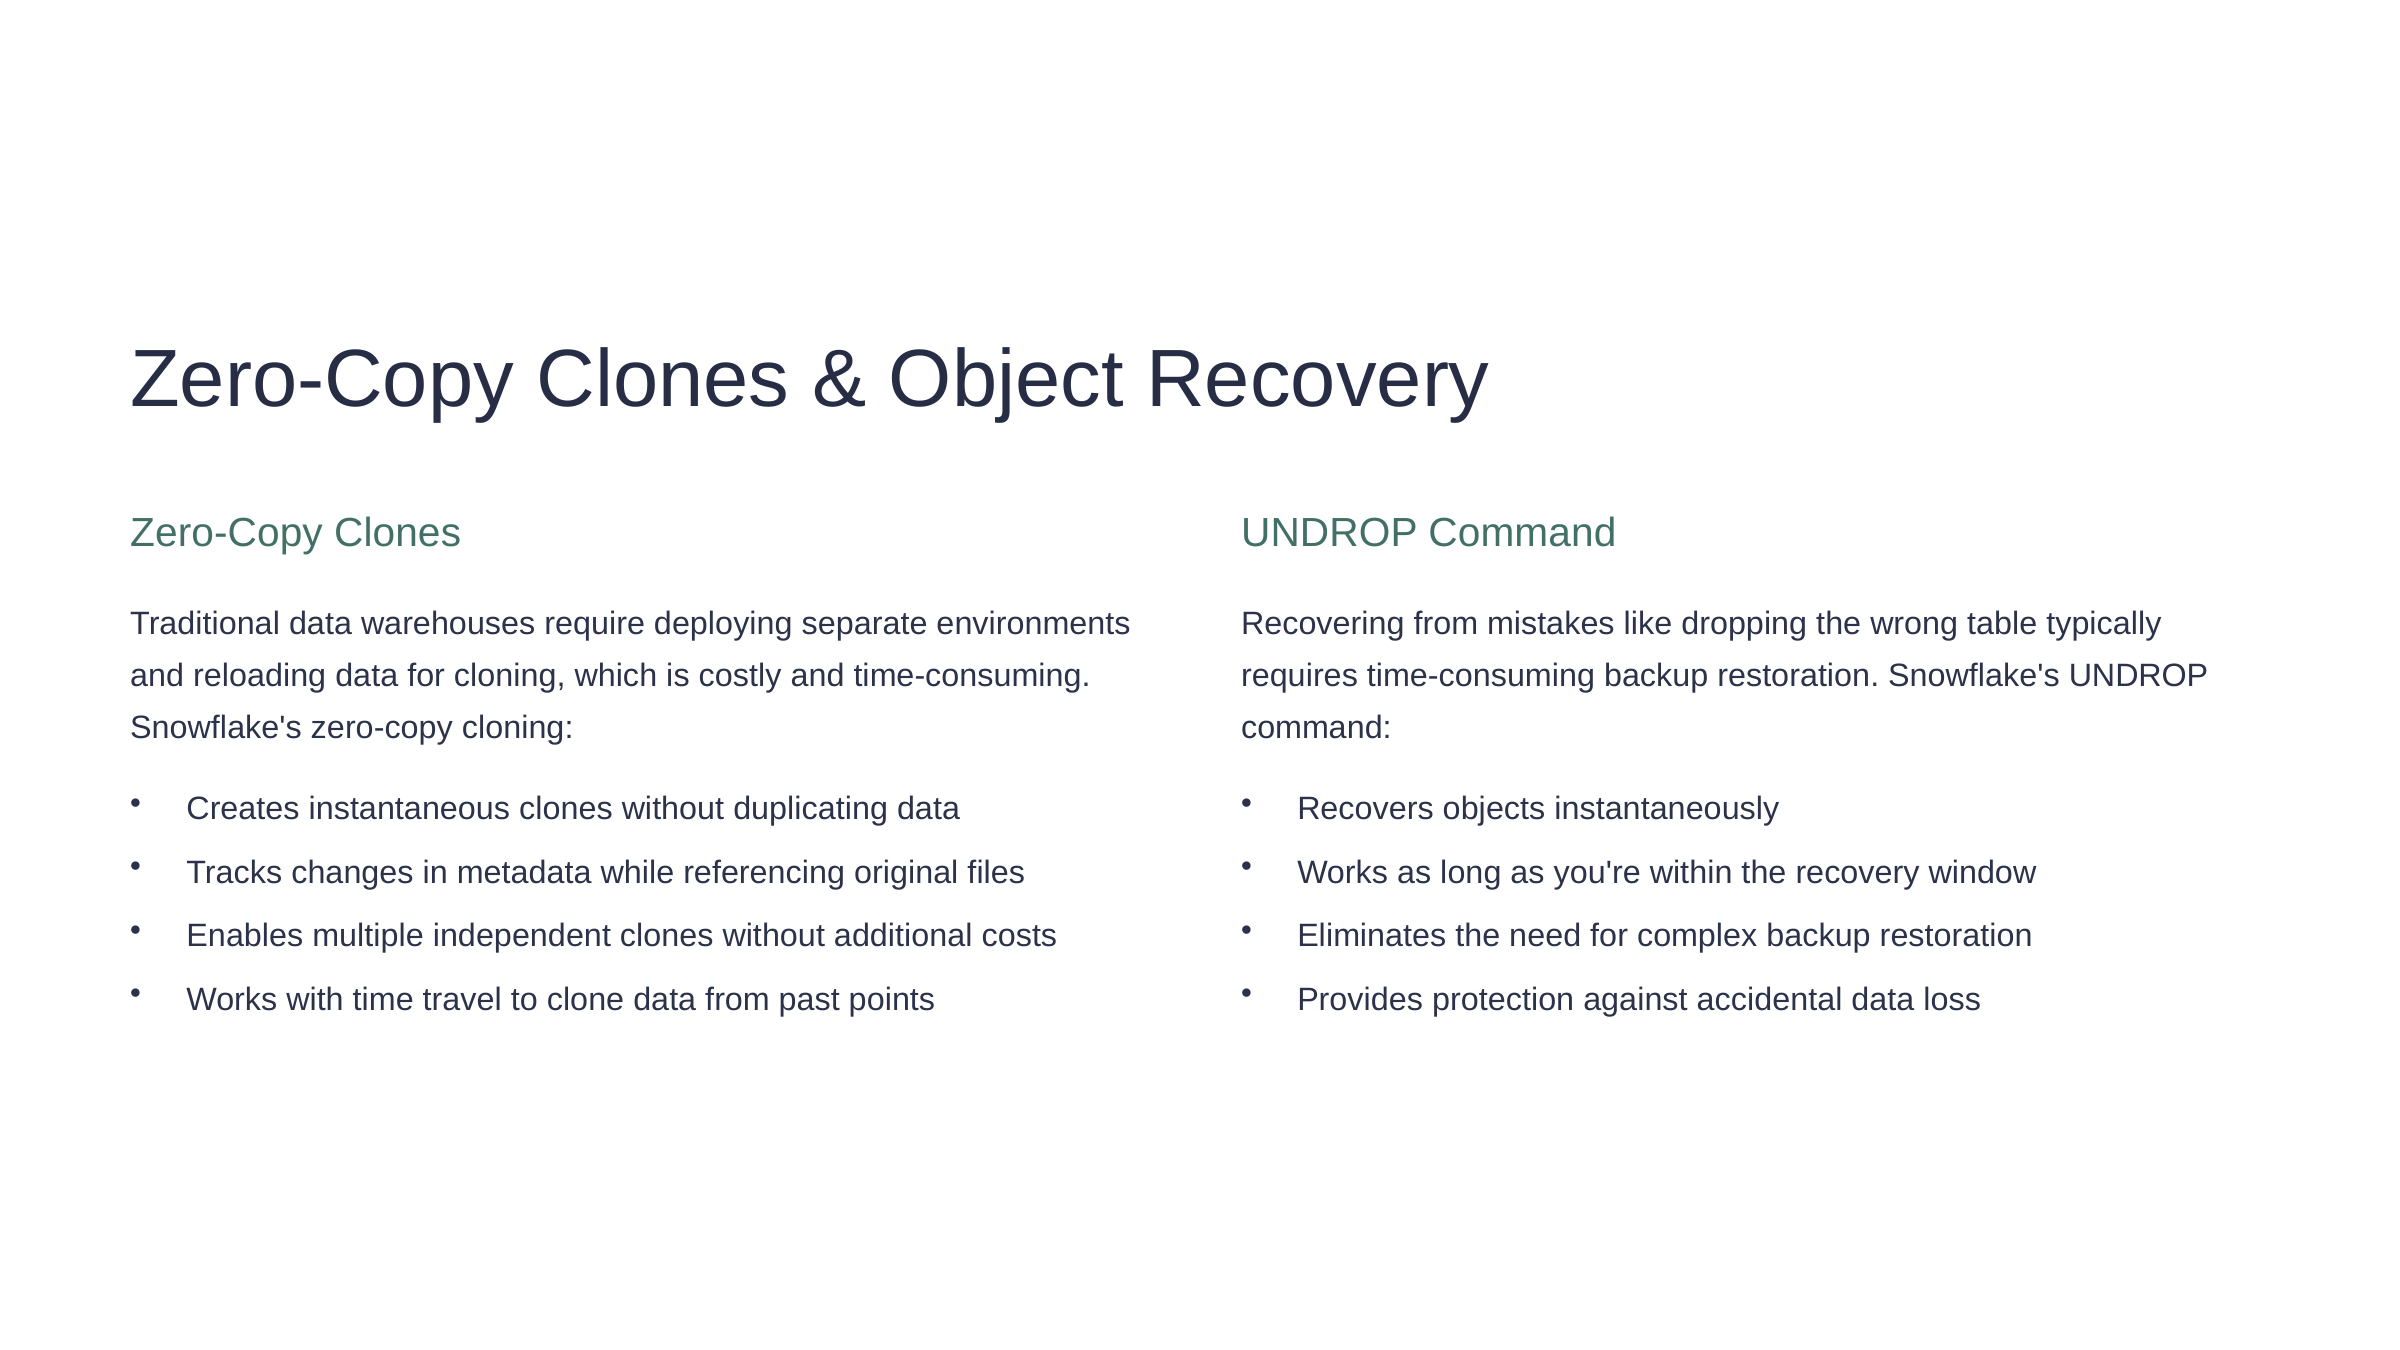

Zero-Copy Clones & Object Recovery
Zero-Copy Clones
UNDROP Command
Traditional data warehouses require deploying separate environments and reloading data for cloning, which is costly and time-consuming. Snowflake's zero-copy cloning:
Recovering from mistakes like dropping the wrong table typically requires time-consuming backup restoration. Snowflake's UNDROP command:
Creates instantaneous clones without duplicating data
Recovers objects instantaneously
Tracks changes in metadata while referencing original files
Works as long as you're within the recovery window
Enables multiple independent clones without additional costs
Eliminates the need for complex backup restoration
Works with time travel to clone data from past points
Provides protection against accidental data loss